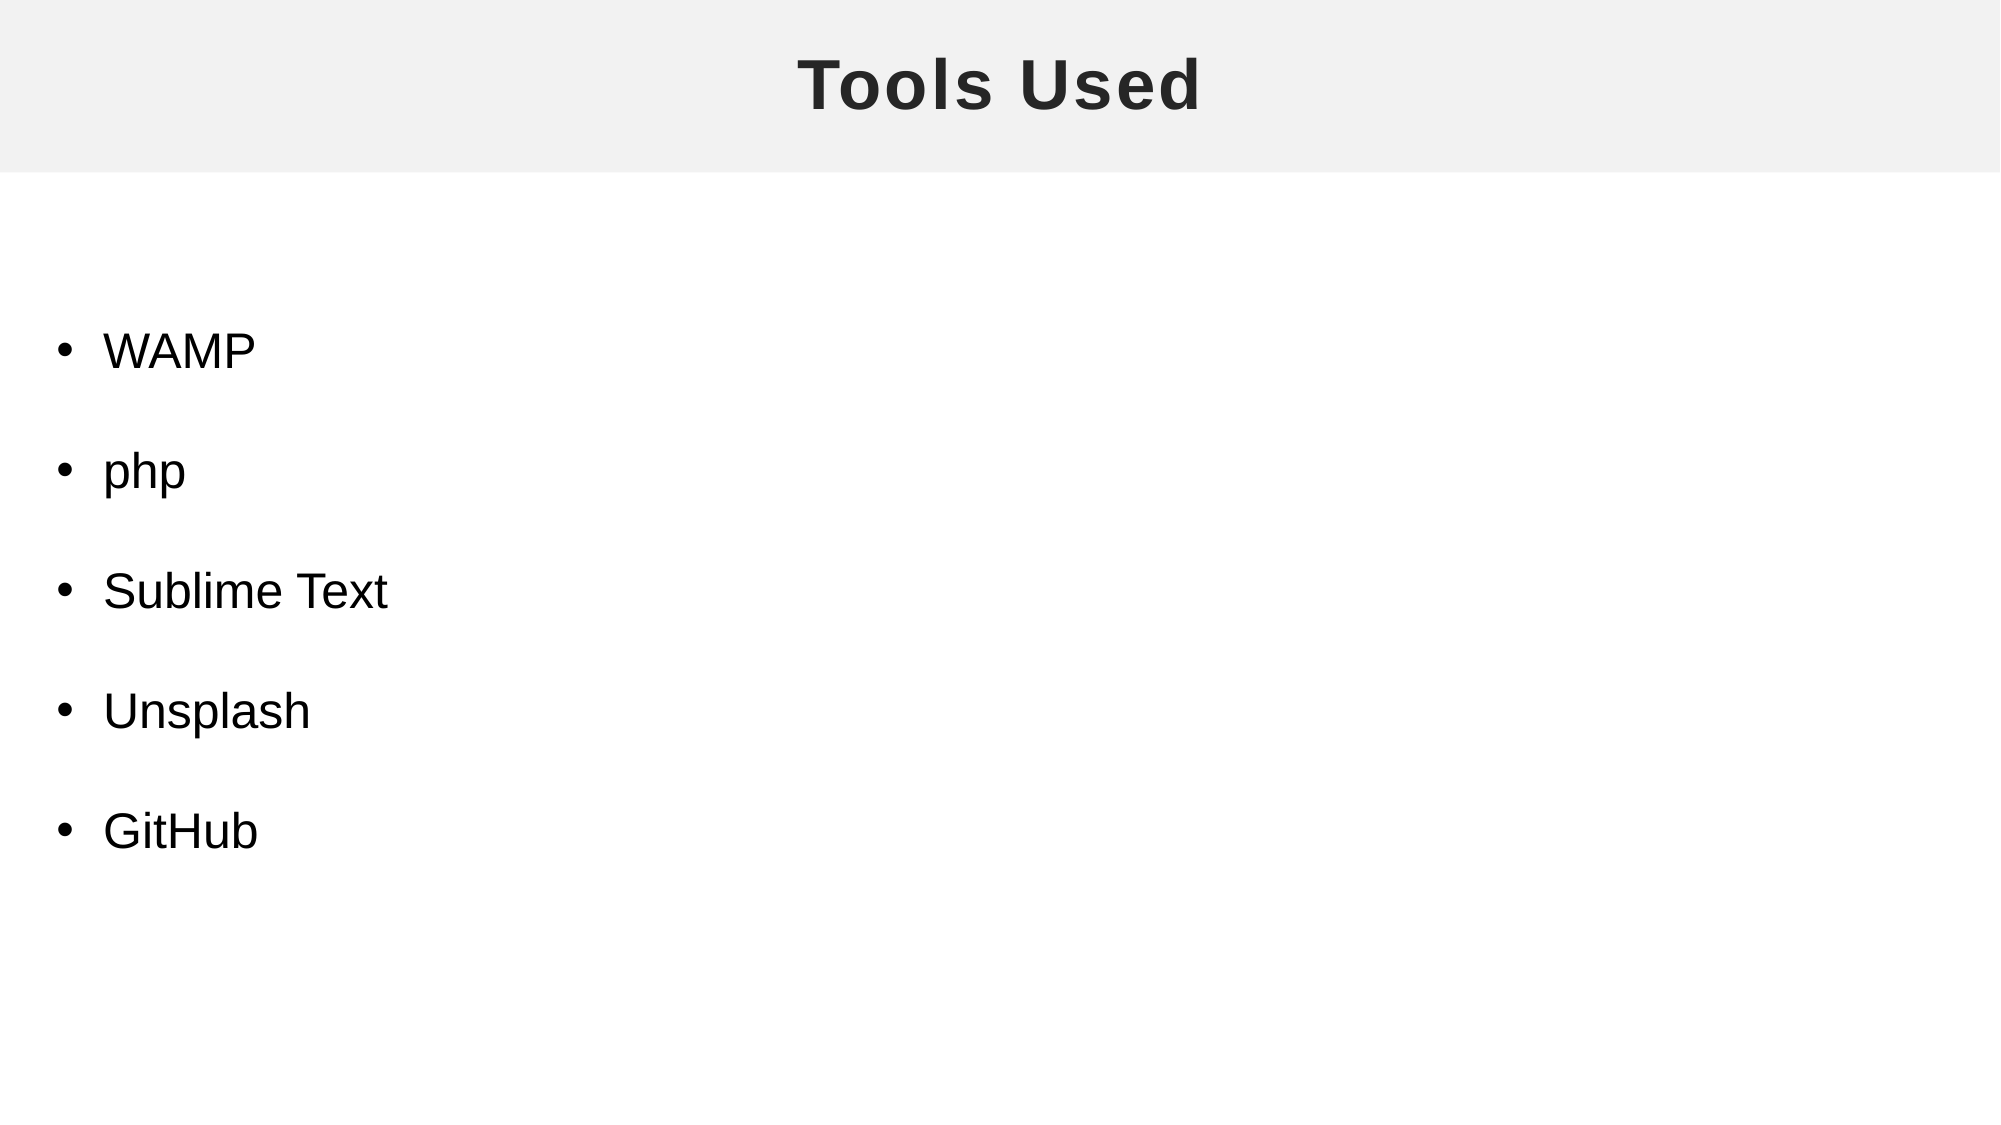

# Tools Used
WAMP
php
Sublime Text
Unsplash
GitHub